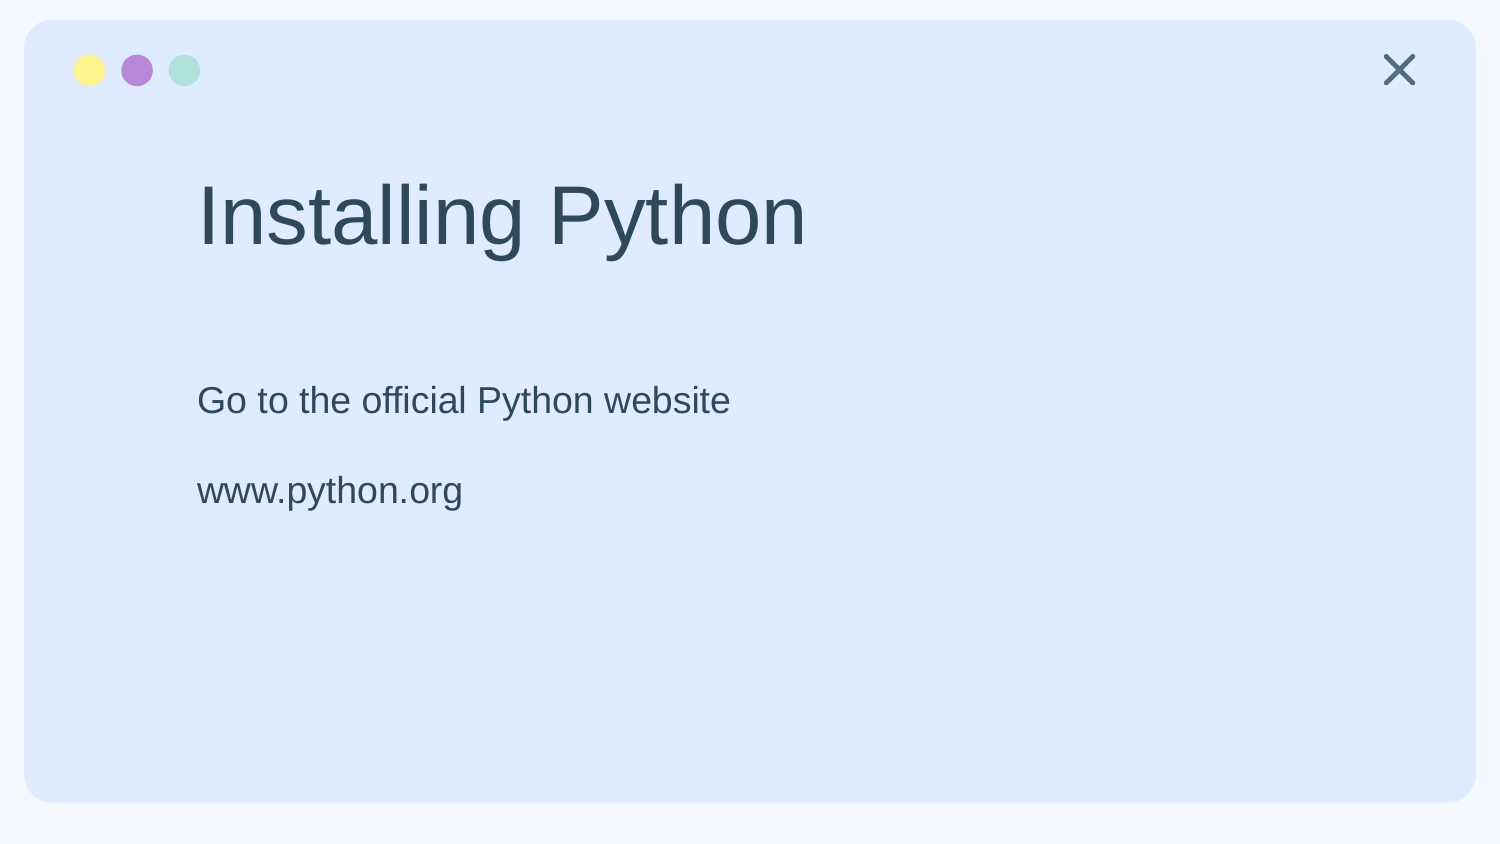

# Installing Python
Go to the official Python website
www.python.org